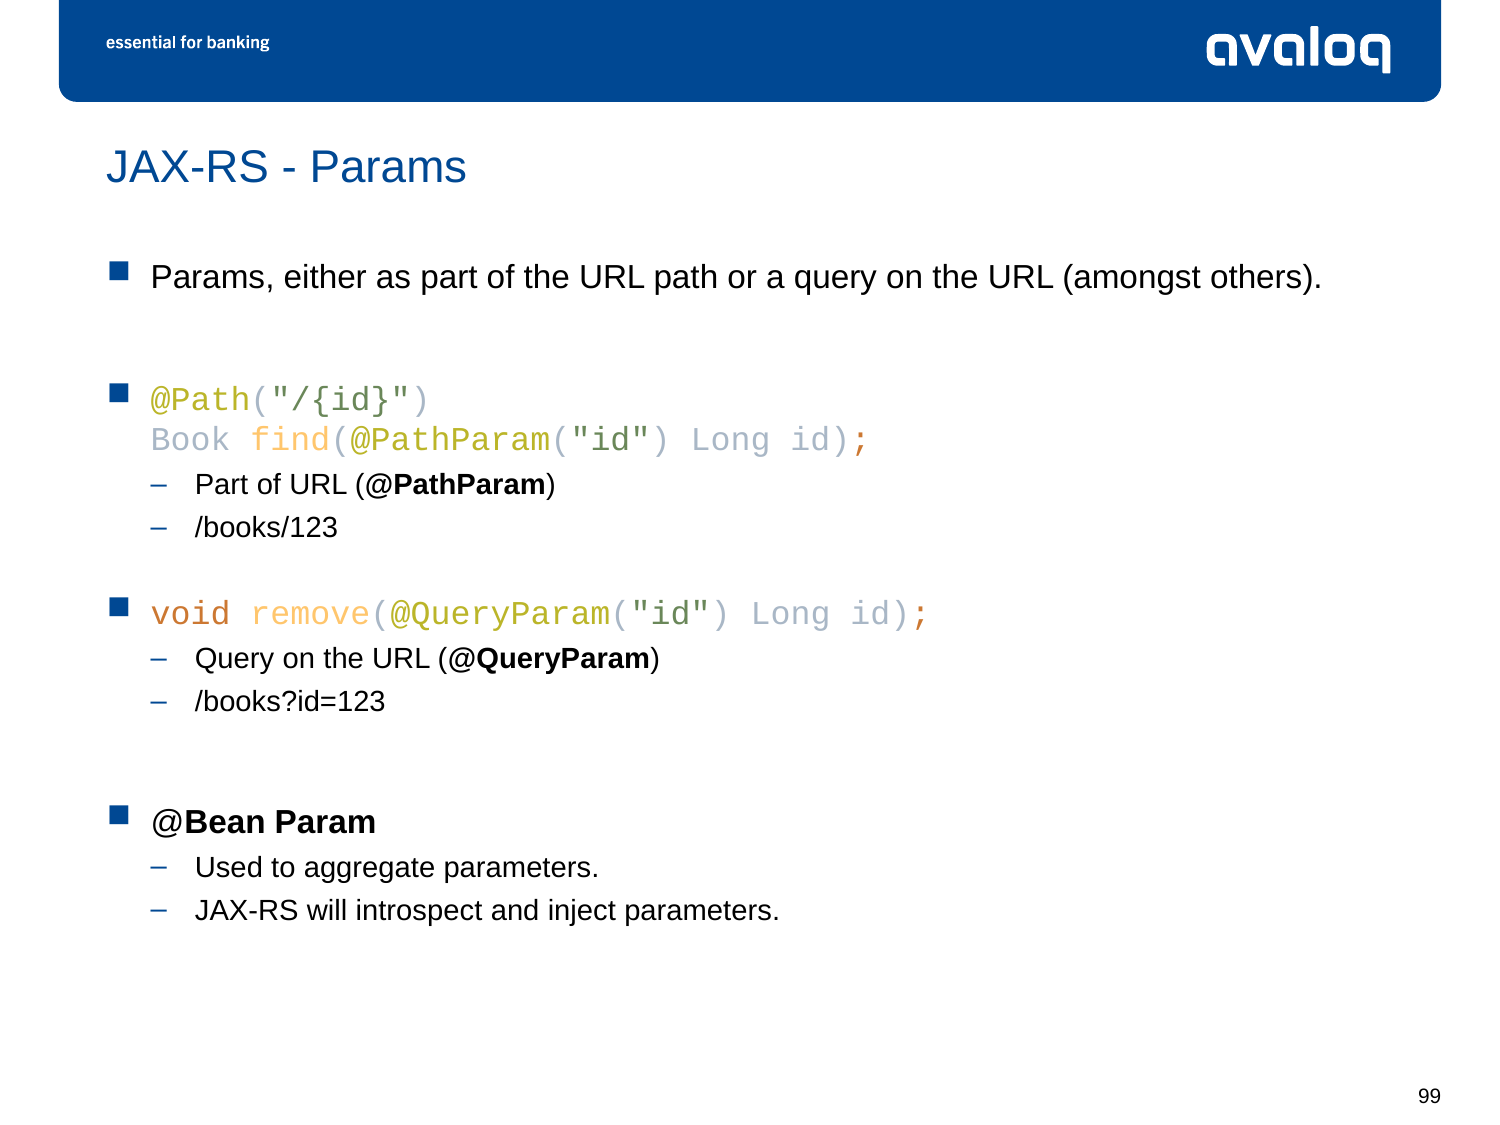

# JAX-RS - Params
Params, either as part of the URL path or a query on the URL (amongst others).

@Path("/{id}")
Book find(@PathParam("id") Long id);
Part of URL (@PathParam)
/books/123
void remove(@QueryParam("id") Long id);
Query on the URL (@QueryParam)
/books?id=123

@Bean Param
Used to aggregate parameters.
JAX-RS will introspect and inject parameters.

99